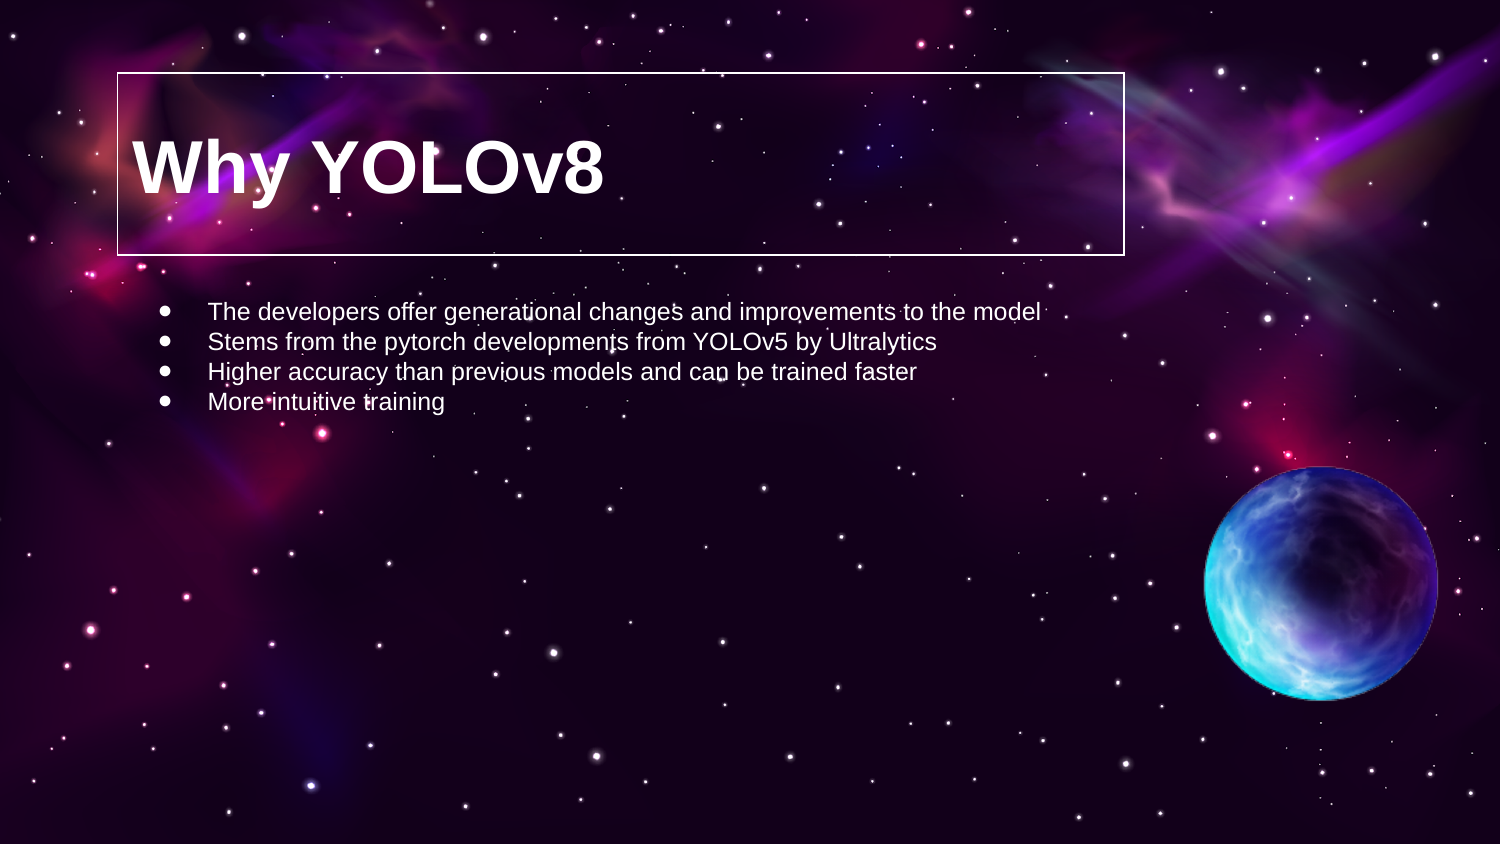

# Why YOLOv8
The developers offer generational changes and improvements to the model
Stems from the pytorch developments from YOLOv5 by Ultralytics
Higher accuracy than previous models and can be trained faster
More intuitive training